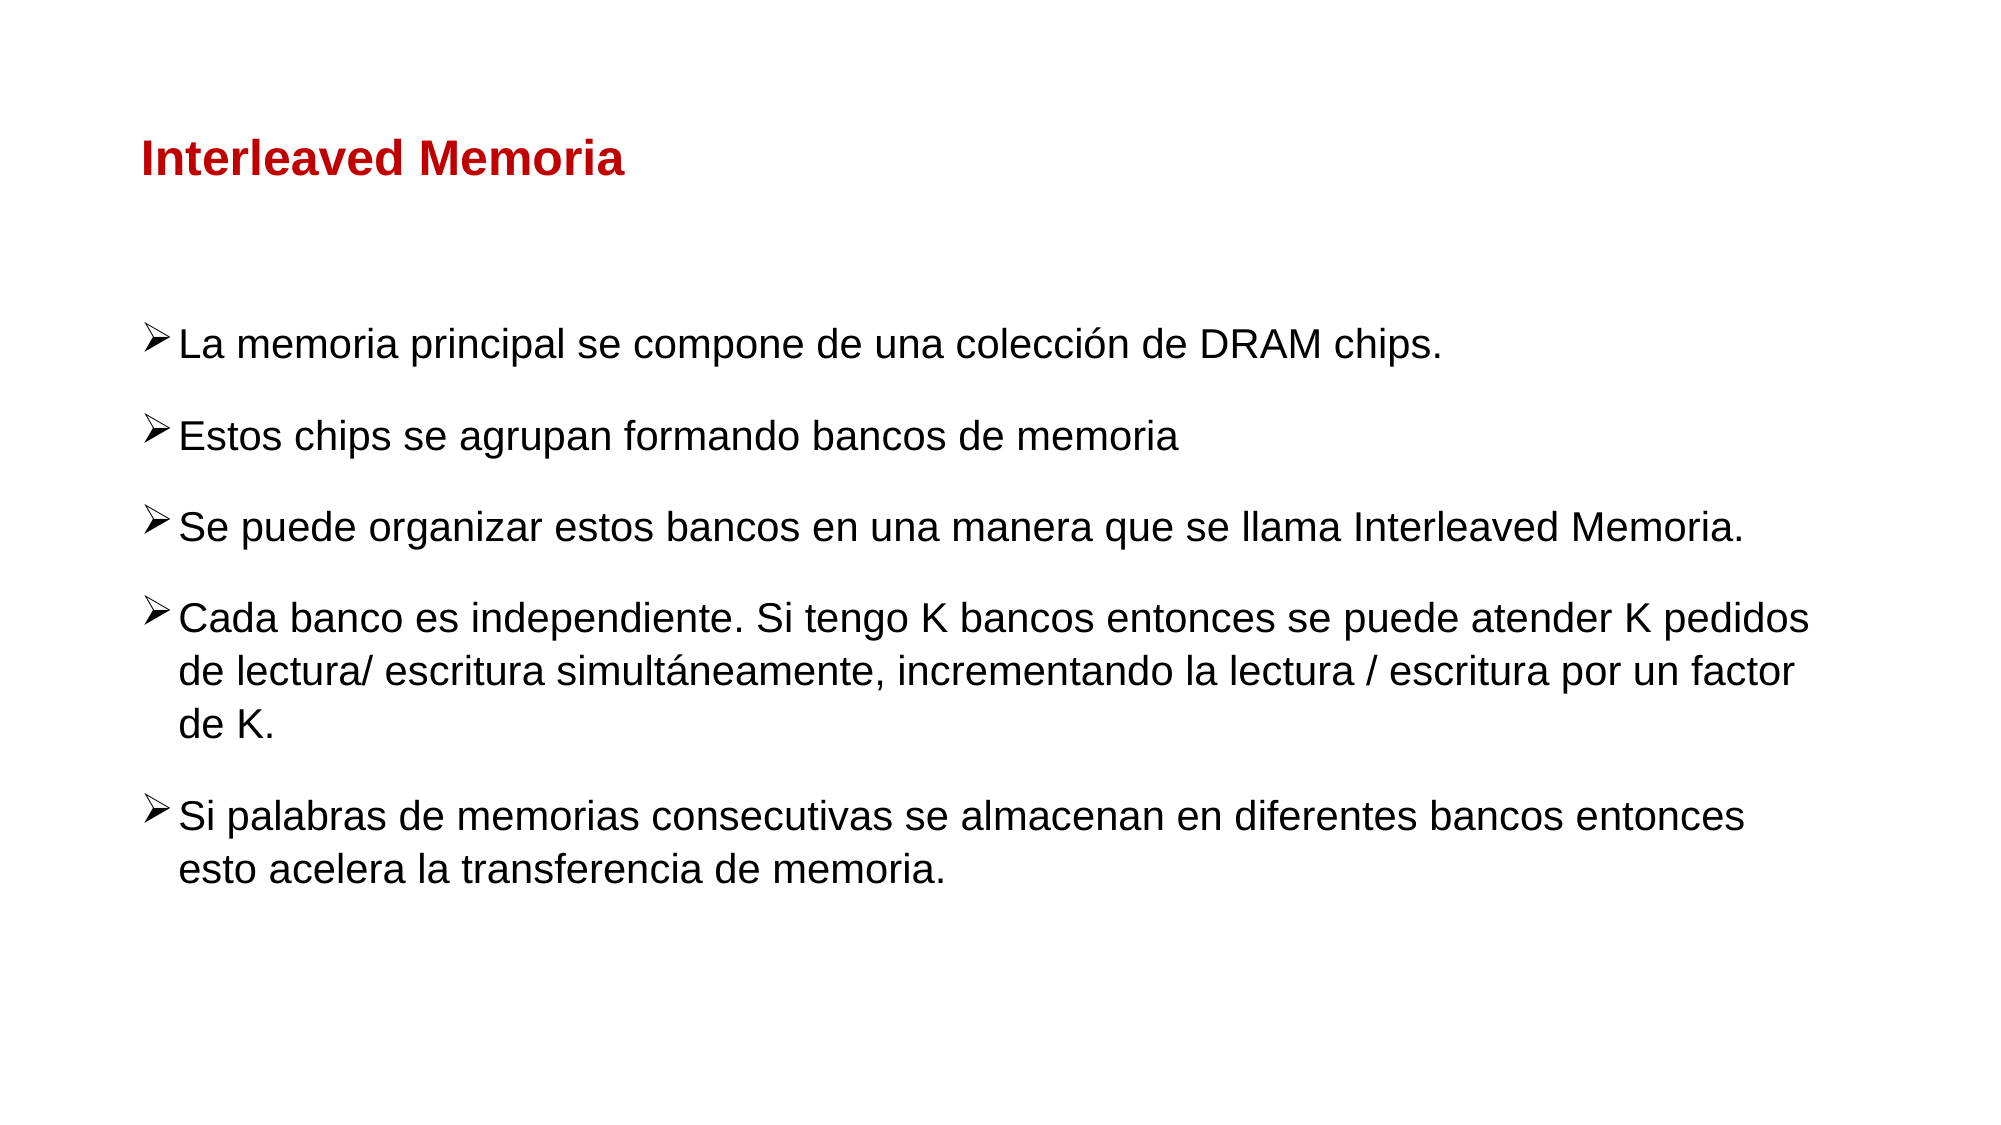

Interleaved Memoria

La memoria principal se compone de una colección de DRAM chips.
Estos chips se agrupan formando bancos de memoria
Se puede organizar estos bancos en una manera que se llama Interleaved Memoria.
Cada banco es independiente. Si tengo K bancos entonces se puede atender K pedidos de lectura/ escritura simultáneamente, incrementando la lectura / escritura por un factor de K.
Si palabras de memorias consecutivas se almacenan en diferentes bancos entonces esto acelera la transferencia de memoria.